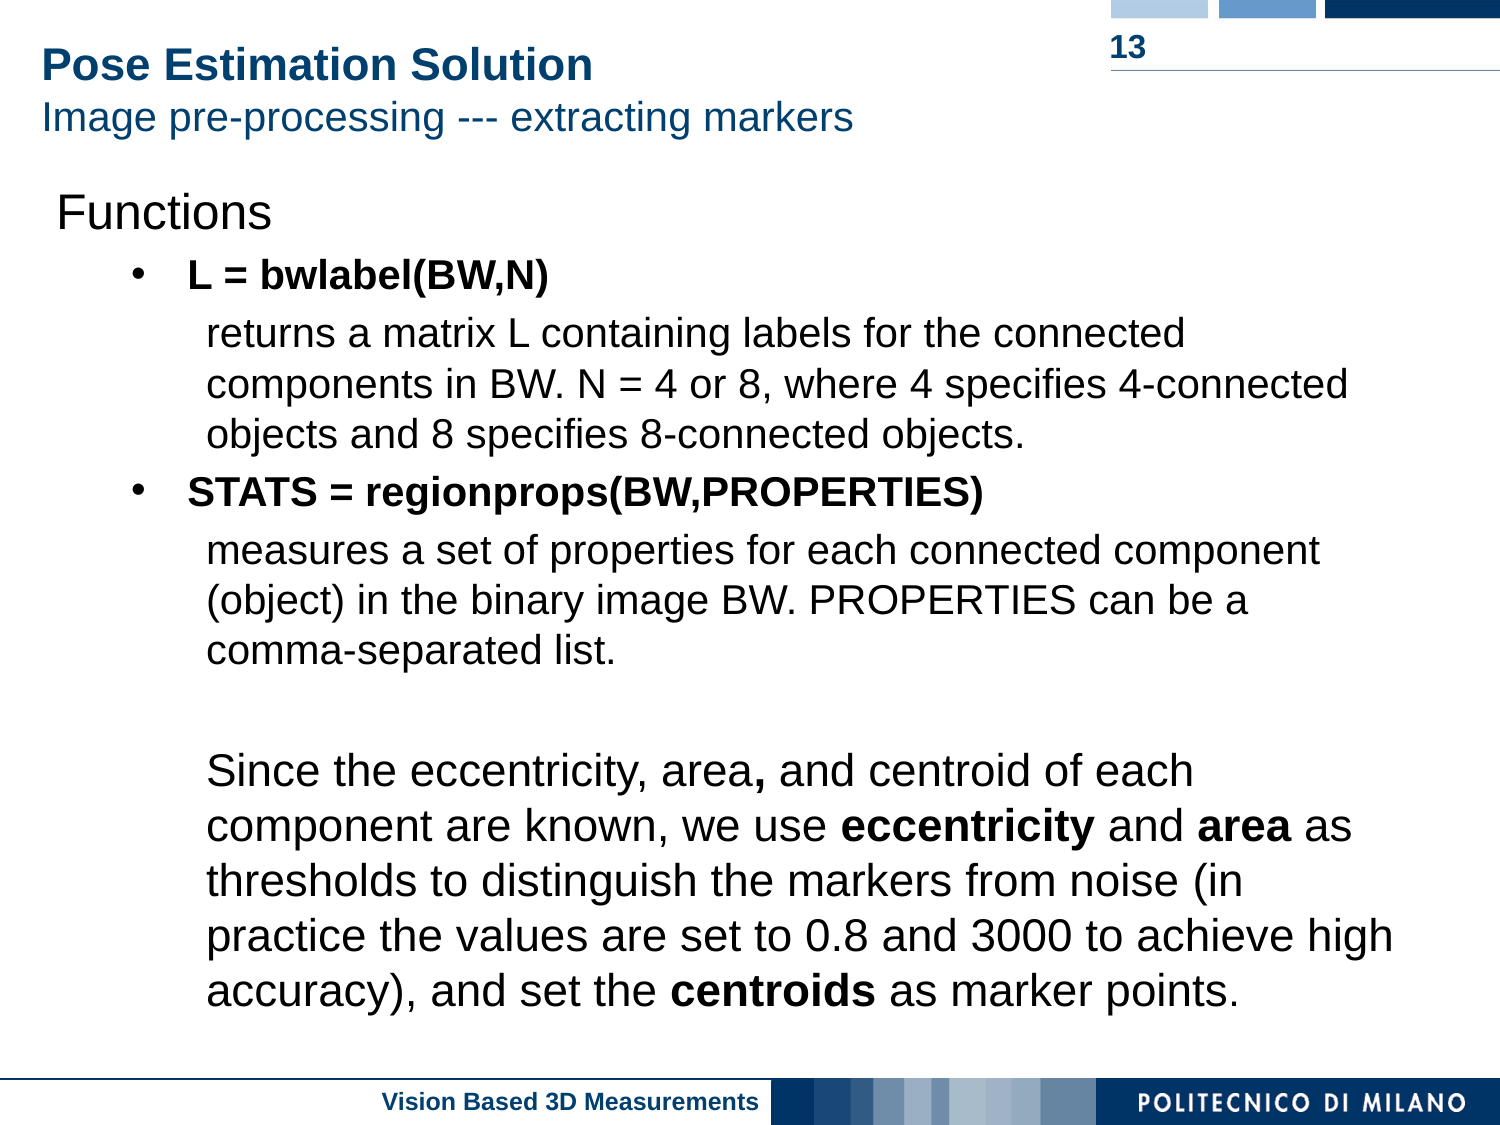

13
# Pose Estimation Solution Image pre-processing --- extracting markers
Functions
L = bwlabel(BW,N)
returns a matrix L containing labels for the connected components in BW. N = 4 or 8, where 4 specifies 4-connected objects and 8 specifies 8-connected objects.
STATS = regionprops(BW,PROPERTIES)
measures a set of properties for each connected component (object) in the binary image BW. PROPERTIES can be a comma-separated list.

Since the eccentricity, area, and centroid of each component are known, we use eccentricity and area as thresholds to distinguish the markers from noise (in practice the values are set to 0.8 and 3000 to achieve high accuracy), and set the centroids as marker points.